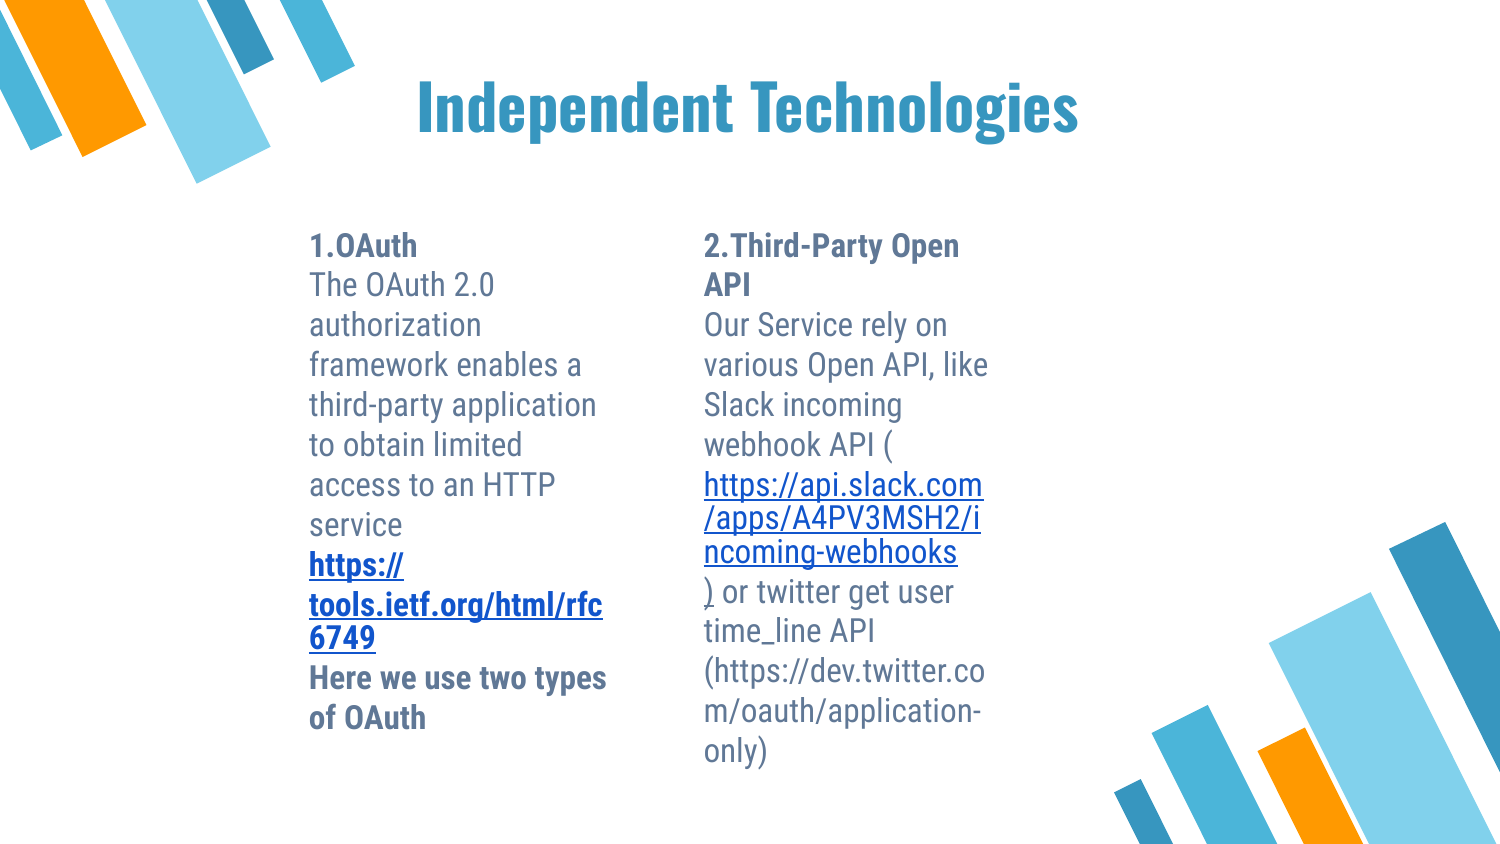

# Independent Technologies
1.OAuth
The OAuth 2.0 authorization framework enables a third-party application to obtain limited access to an HTTP service
https://tools.ietf.org/html/rfc6749
Here we use two types of OAuth
2.Third-Party Open API
Our Service rely on various Open API, like Slack incoming webhook API (https://api.slack.com/apps/A4PV3MSH2/incoming-webhooks) or twitter get user time_line API (https://dev.twitter.com/oauth/application-only)